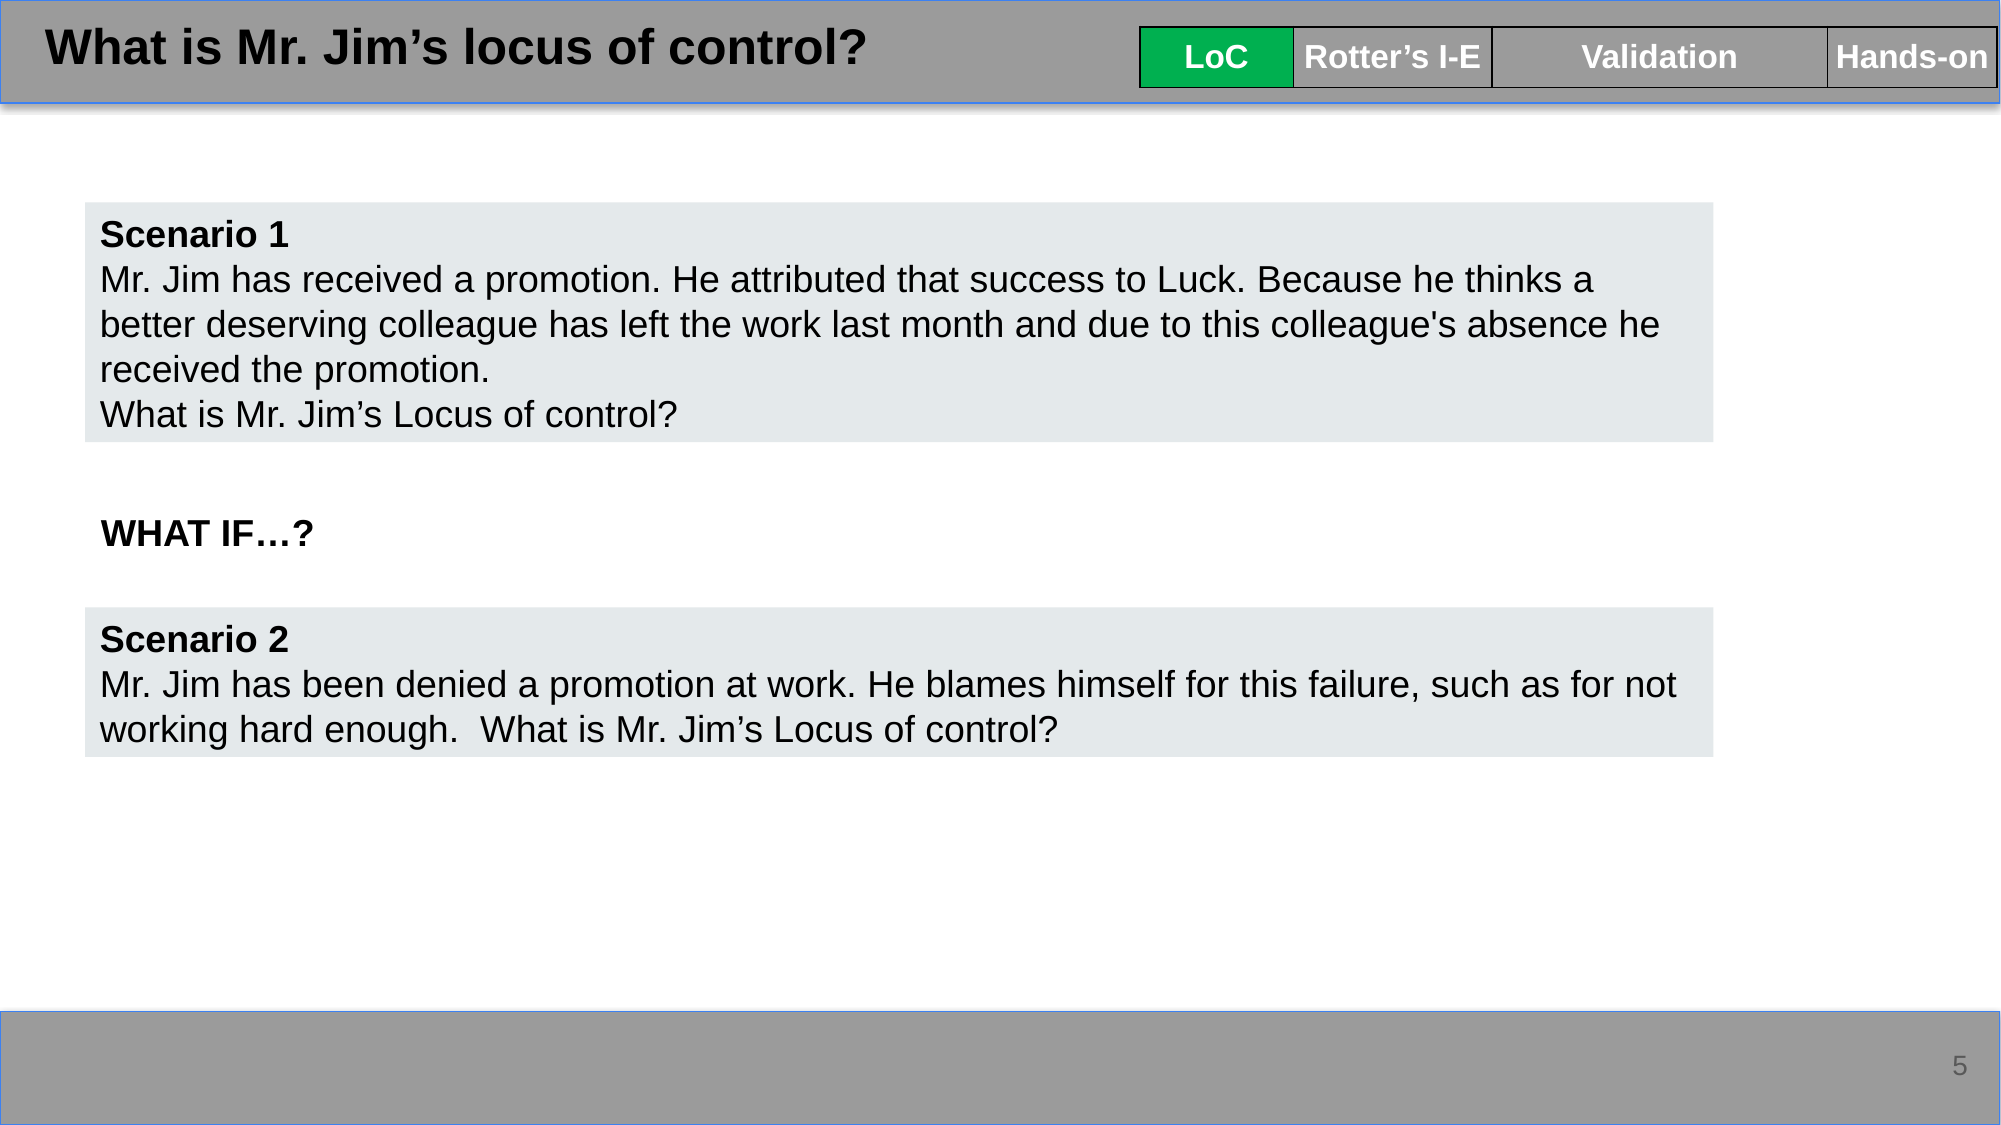

What is Mr. Jim’s locus of control?
| LoC | Rotter’s I-E | Validation | Hands-on |
| --- | --- | --- | --- |
Scenario 1
Mr. Jim has received a promotion. He attributed that success to Luck. Because he thinks a better deserving colleague has left the work last month and due to this colleague's absence he received the promotion.
What is Mr. Jim’s Locus of control?
WHAT IF…?
Scenario 2
Mr. Jim has been denied a promotion at work. He blames himself for this failure, such as for not working hard enough.  What is Mr. Jim’s Locus of control?
5